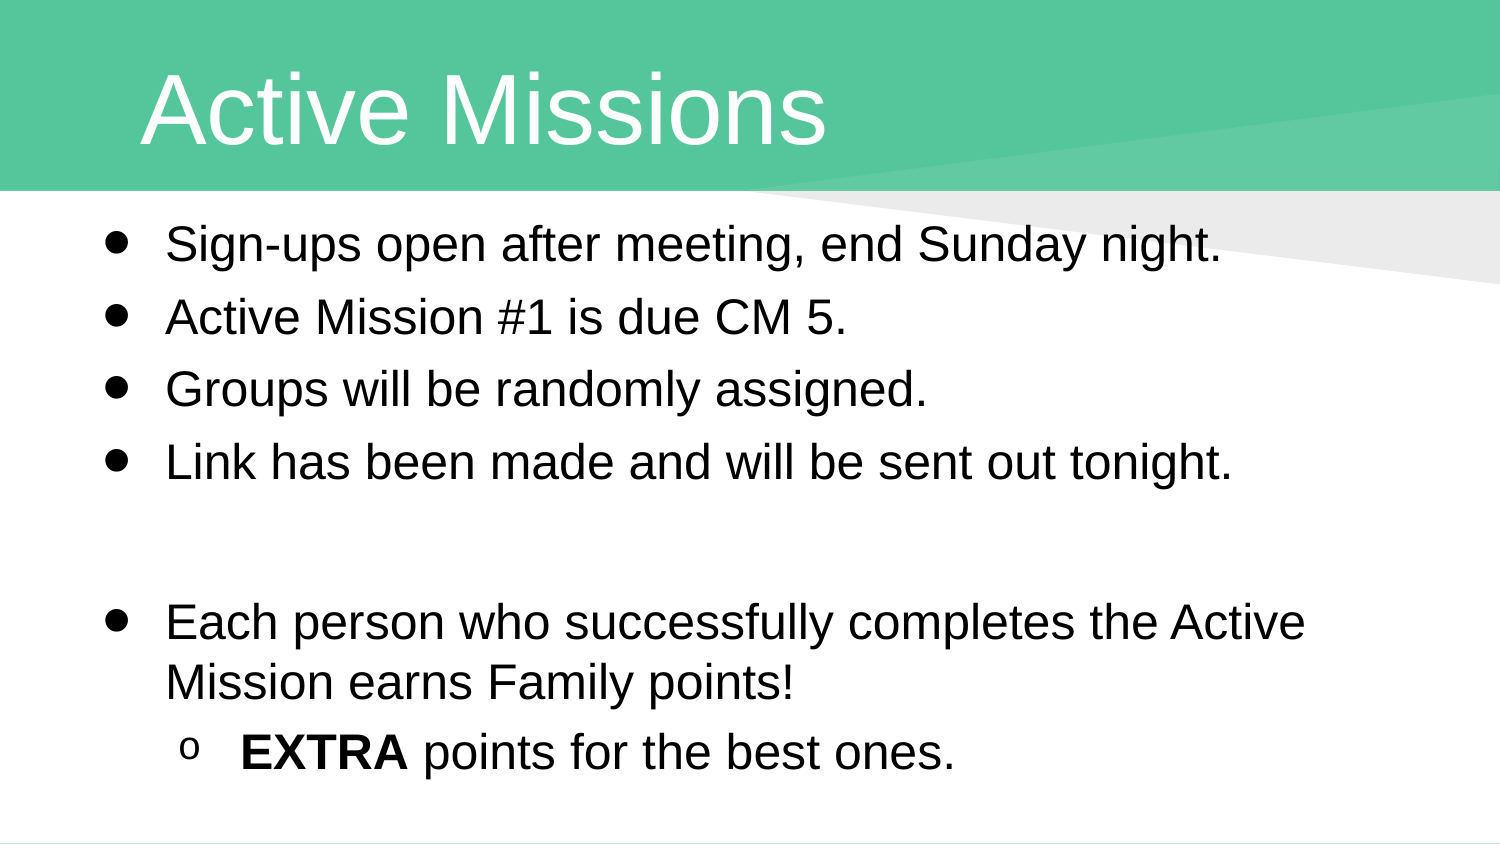

# Active Missions
Sign-ups open after meeting, end Sunday night.
Active Mission #1 is due CM 5.
Groups will be randomly assigned.
Link has been made and will be sent out tonight.

Each person who successfully completes the Active Mission earns Family points!
EXTRA points for the best ones.